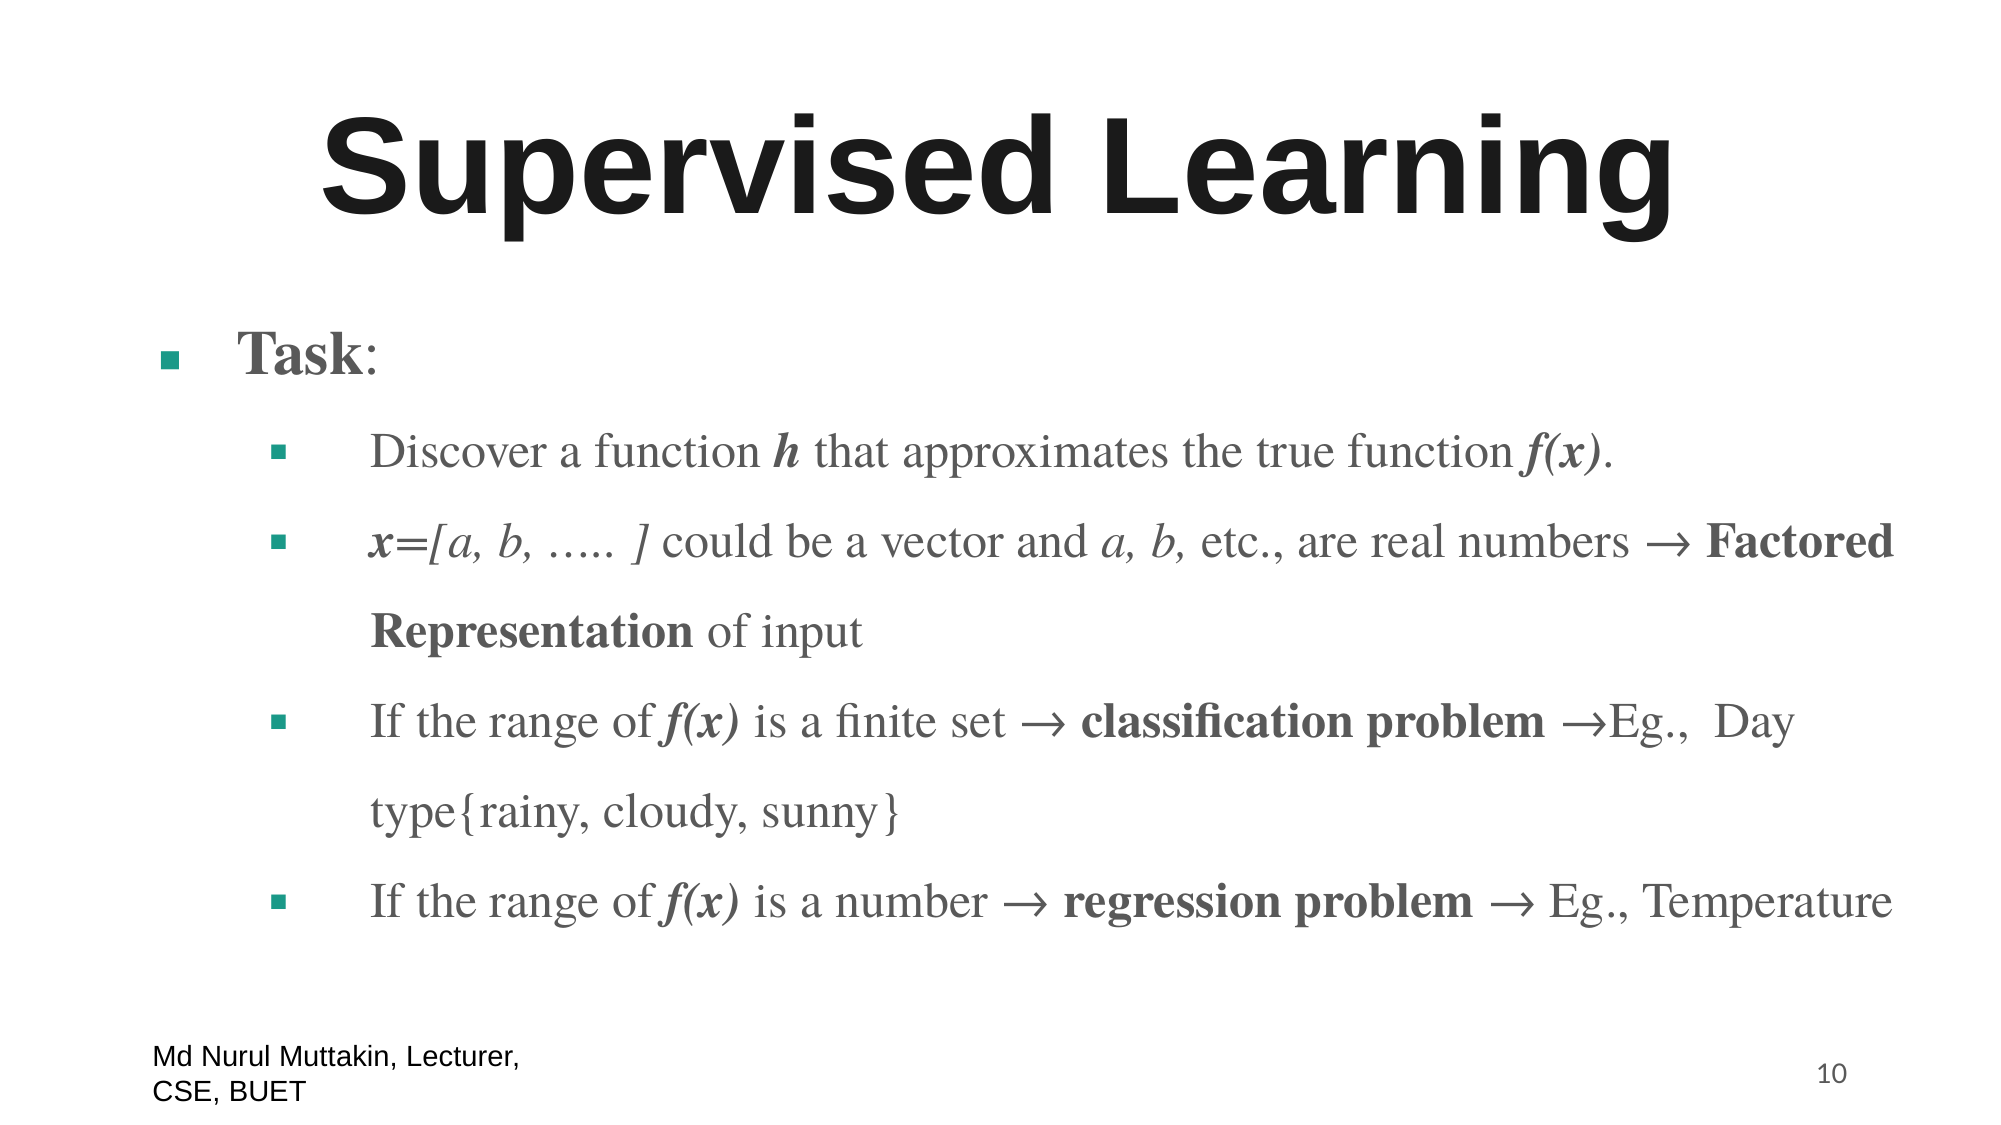

# Supervised Learning
   Task:
Discover a function h that approximates the true function f(x).
x=[a, b, ….. ] could be a vector and a, b, etc., are real numbers → Factored Representation of input
If the range of f(x) is a finite set → classification problem →Eg.,  Day type{rainy, cloudy, sunny}
If the range of f(x) is a number → regression problem → Eg., Temperature

Md Nurul Muttakin, Lecturer, CSE, BUET
10